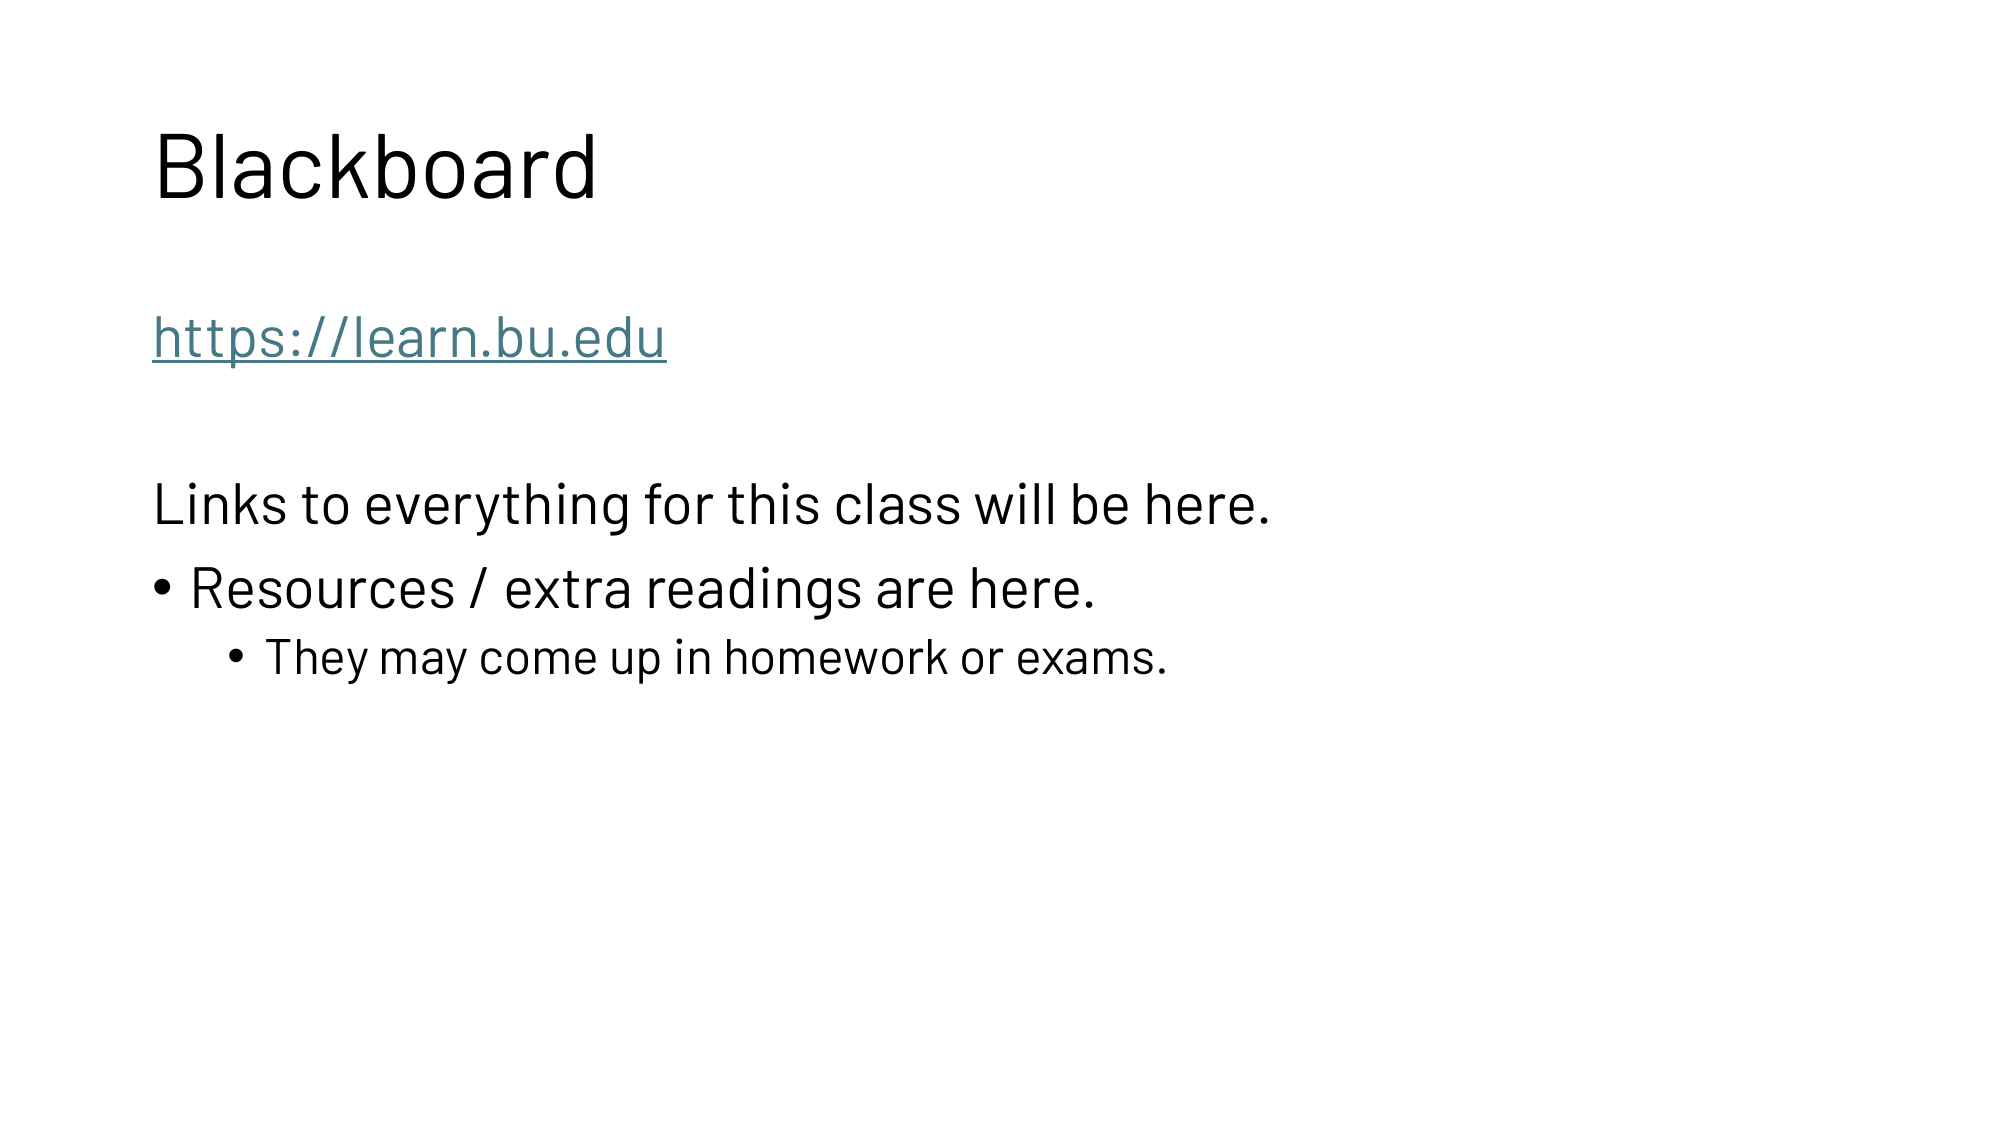

# Blackboard
https://learn.bu.edu

Links to everything for this class will be here.
Resources / extra readings are here.
They may come up in homework or exams.